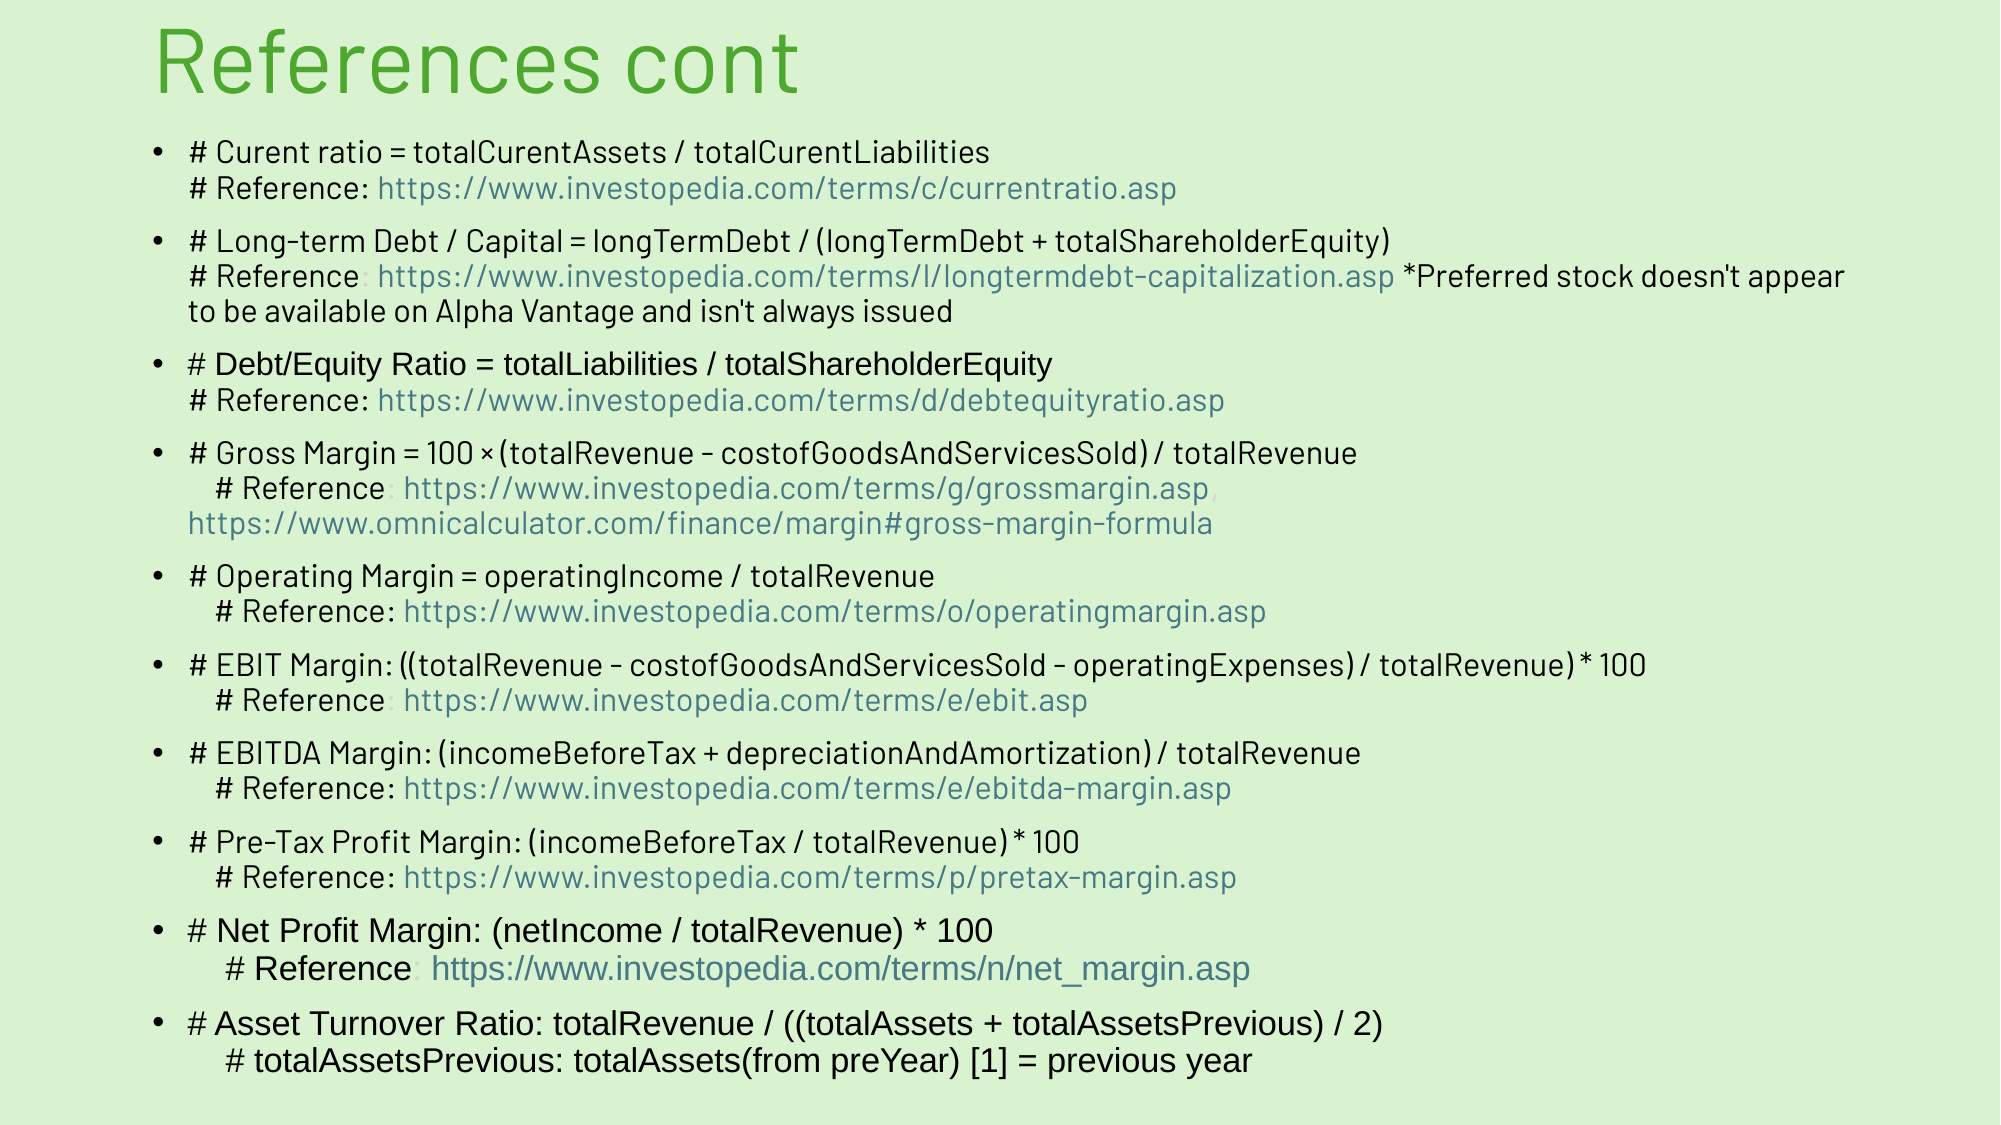

# References cont
# Curent ratio = totalCurentAssets / totalCurentLiabilities # Reference: https://www.investopedia.com/terms/c/currentratio.asp
# Long-term Debt / Capital = longTermDebt / (longTermDebt + totalShareholderEquity) # Reference: https://www.investopedia.com/terms/l/longtermdebt-capitalization.asp *Preferred stock doesn't appear to be available on Alpha Vantage and isn't always issued
# Debt/Equity Ratio = totalLiabilities / totalShareholderEquity # Reference: https://www.investopedia.com/terms/d/debtequityratio.asp
# Gross Margin = 100 × (totalRevenue - costofGoodsAndServicesSold) / totalRevenue     # Reference: https://www.investopedia.com/terms/g/grossmargin.asp, https://www.omnicalculator.com/finance/margin#gross-margin-formula
# Operating Margin = operatingIncome / totalRevenue     # Reference: https://www.investopedia.com/terms/o/operatingmargin.asp
# EBIT Margin: ((totalRevenue - costofGoodsAndServicesSold - operatingExpenses) / totalRevenue) * 100     # Reference: https://www.investopedia.com/terms/e/ebit.asp
# EBITDA Margin: (incomeBeforeTax + depreciationAndAmortization) / totalRevenue     # Reference: https://www.investopedia.com/terms/e/ebitda-margin.asp
# Pre-Tax Profit Margin: (incomeBeforeTax / totalRevenue) * 100     # Reference: https://www.investopedia.com/terms/p/pretax-margin.asp
# Net Profit Margin: (netIncome / totalRevenue) * 100     # Reference: https://www.investopedia.com/terms/n/net_margin.asp
# Asset Turnover Ratio: totalRevenue / ((totalAssets + totalAssetsPrevious) / 2)     # totalAssetsPrevious: totalAssets(from preYear) [1] = previous year